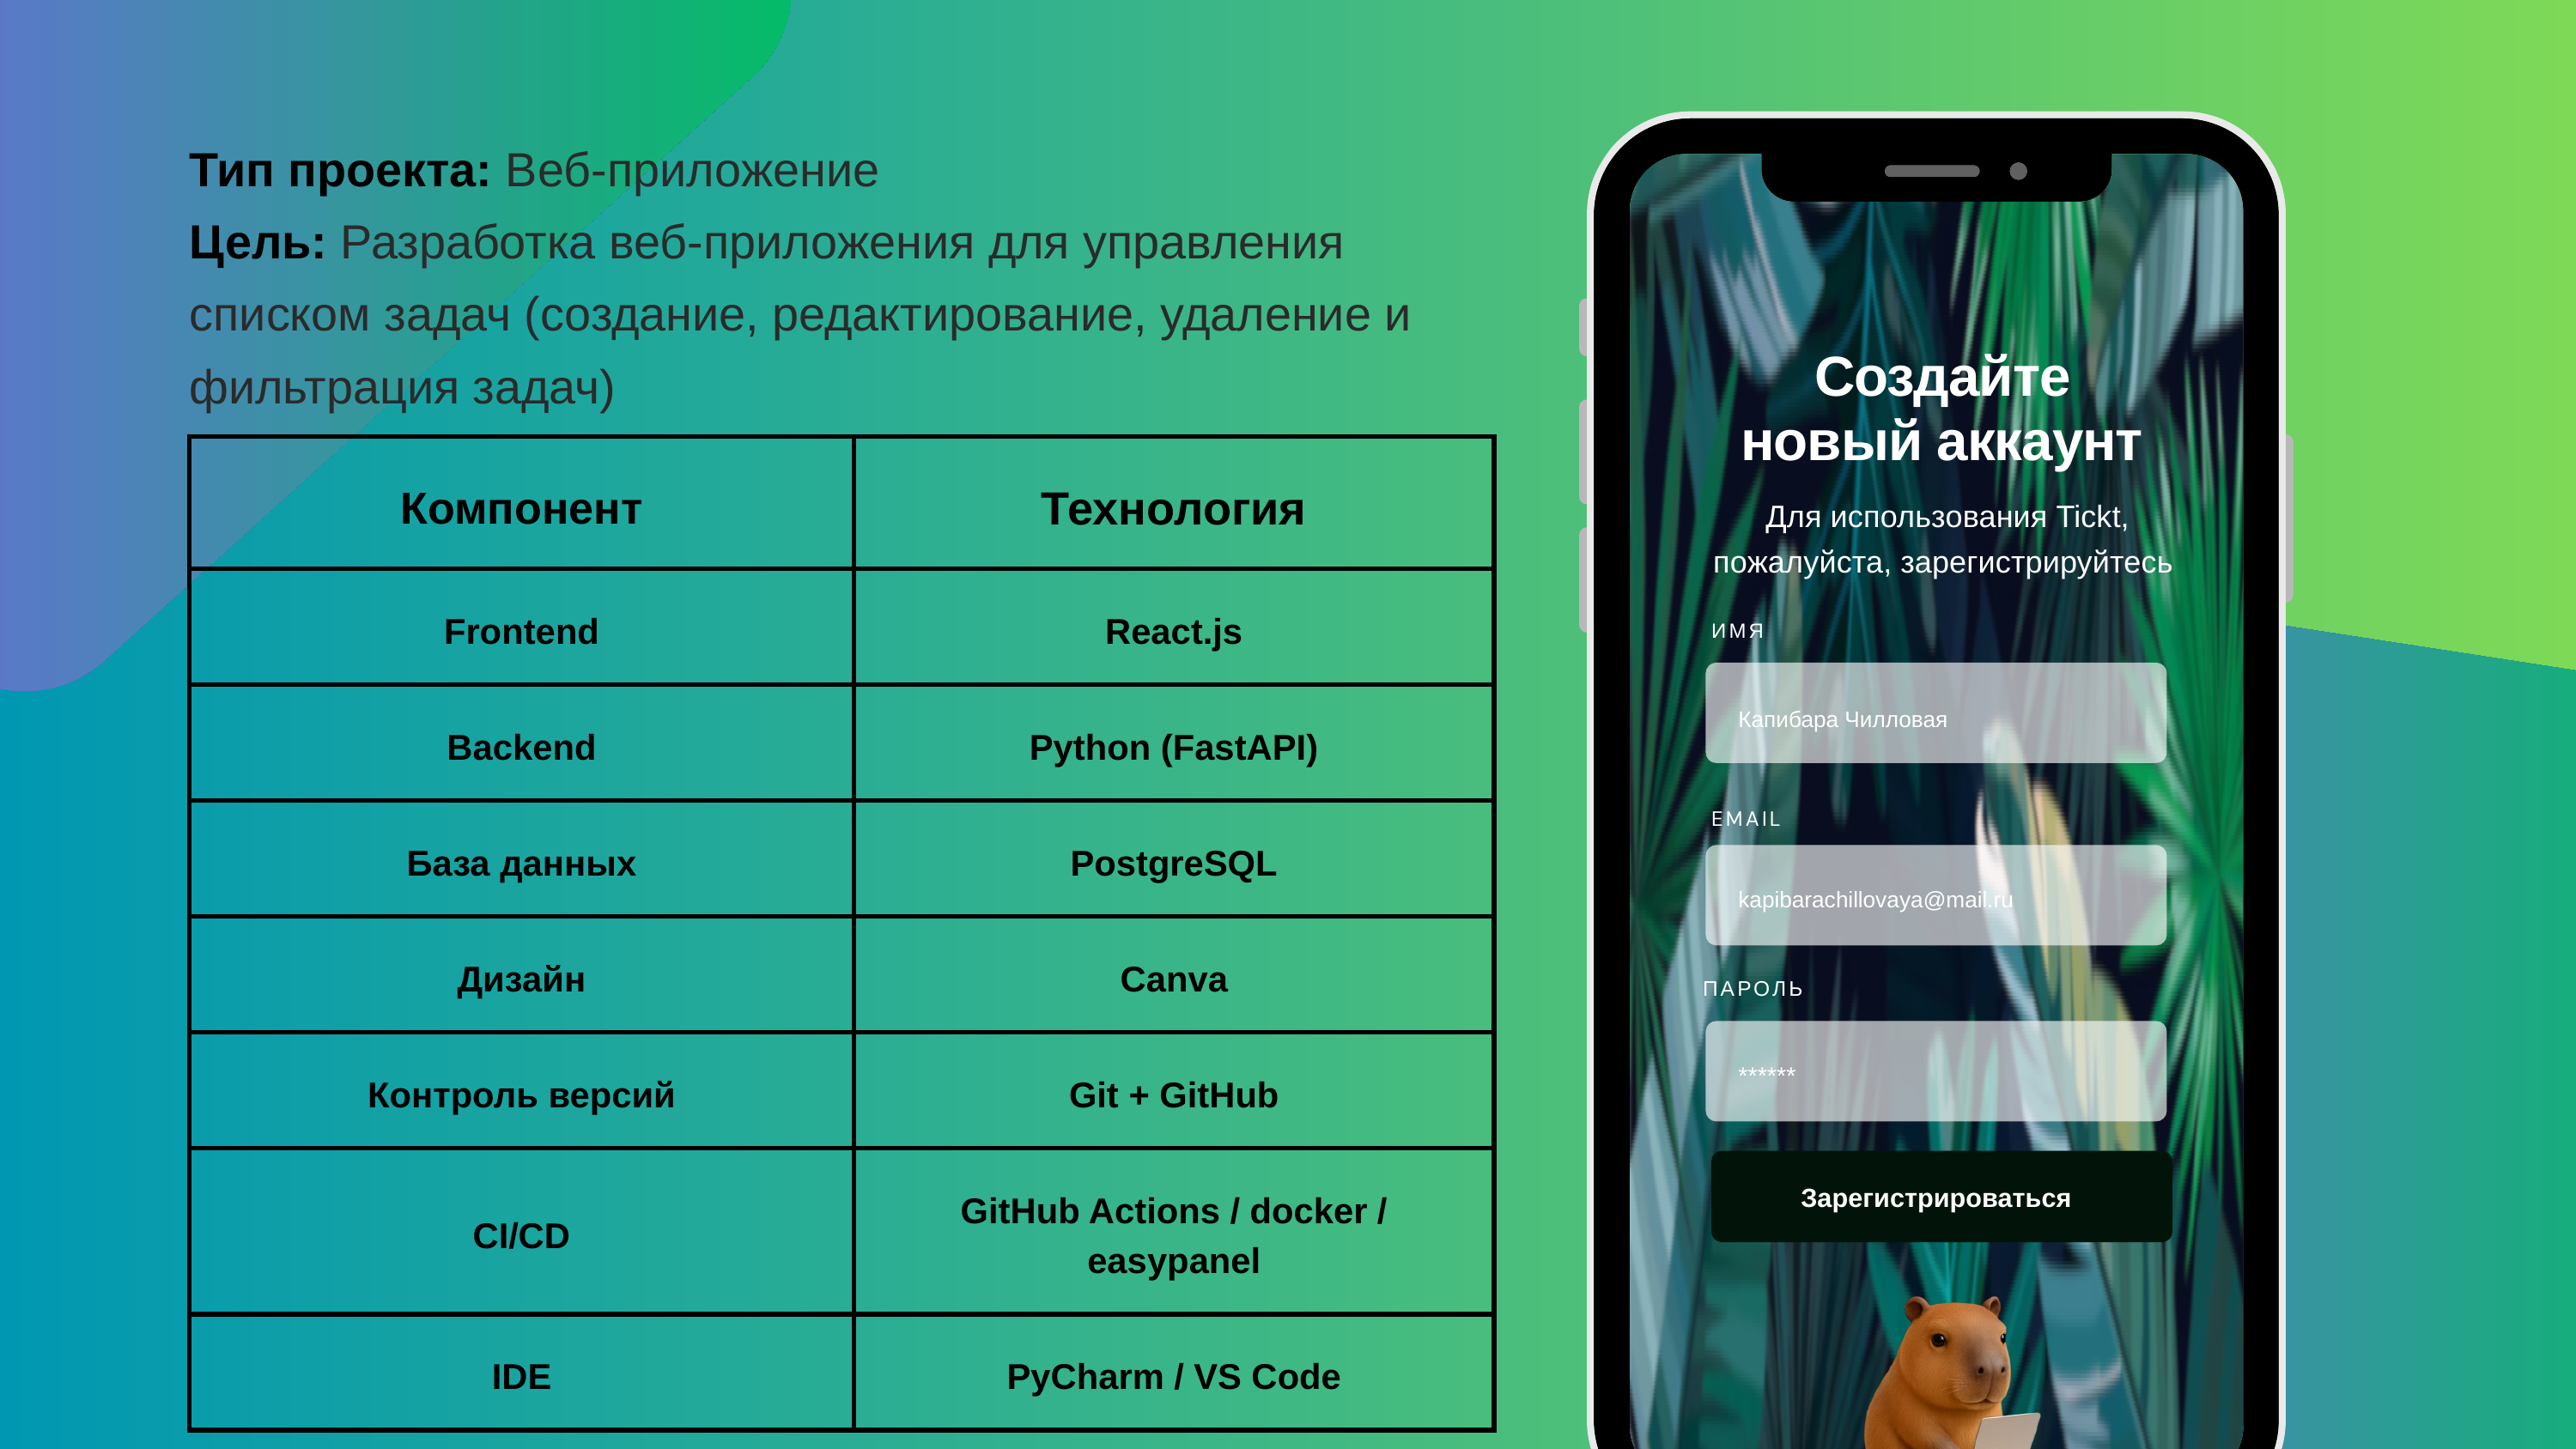

Тип проекта: Веб-приложение
Цель: Разработка веб-приложения для управления списком задач (создание, редактирование, удаление и фильтрация задач)
Создайте новый аккаунт
| Компонент | Технология |
| --- | --- |
| Frontend | React.js |
| Backend | Python (FastAPI) |
| База данных | PostgreSQL |
| Дизайн | Canva |
| Контроль версий | Git + GitHub |
| CI/CD | GitHub Actions / docker / easypanel |
| IDE | PyCharm / VS Code |
Для использования Tickt, пожалуйста, зарегистрируйтесь

ИМЯ

Капибара Чилловая
EMAIL

kapibarachillovaya@mail.ru
ПАРОЛЬ

******

Зарегистрироваться